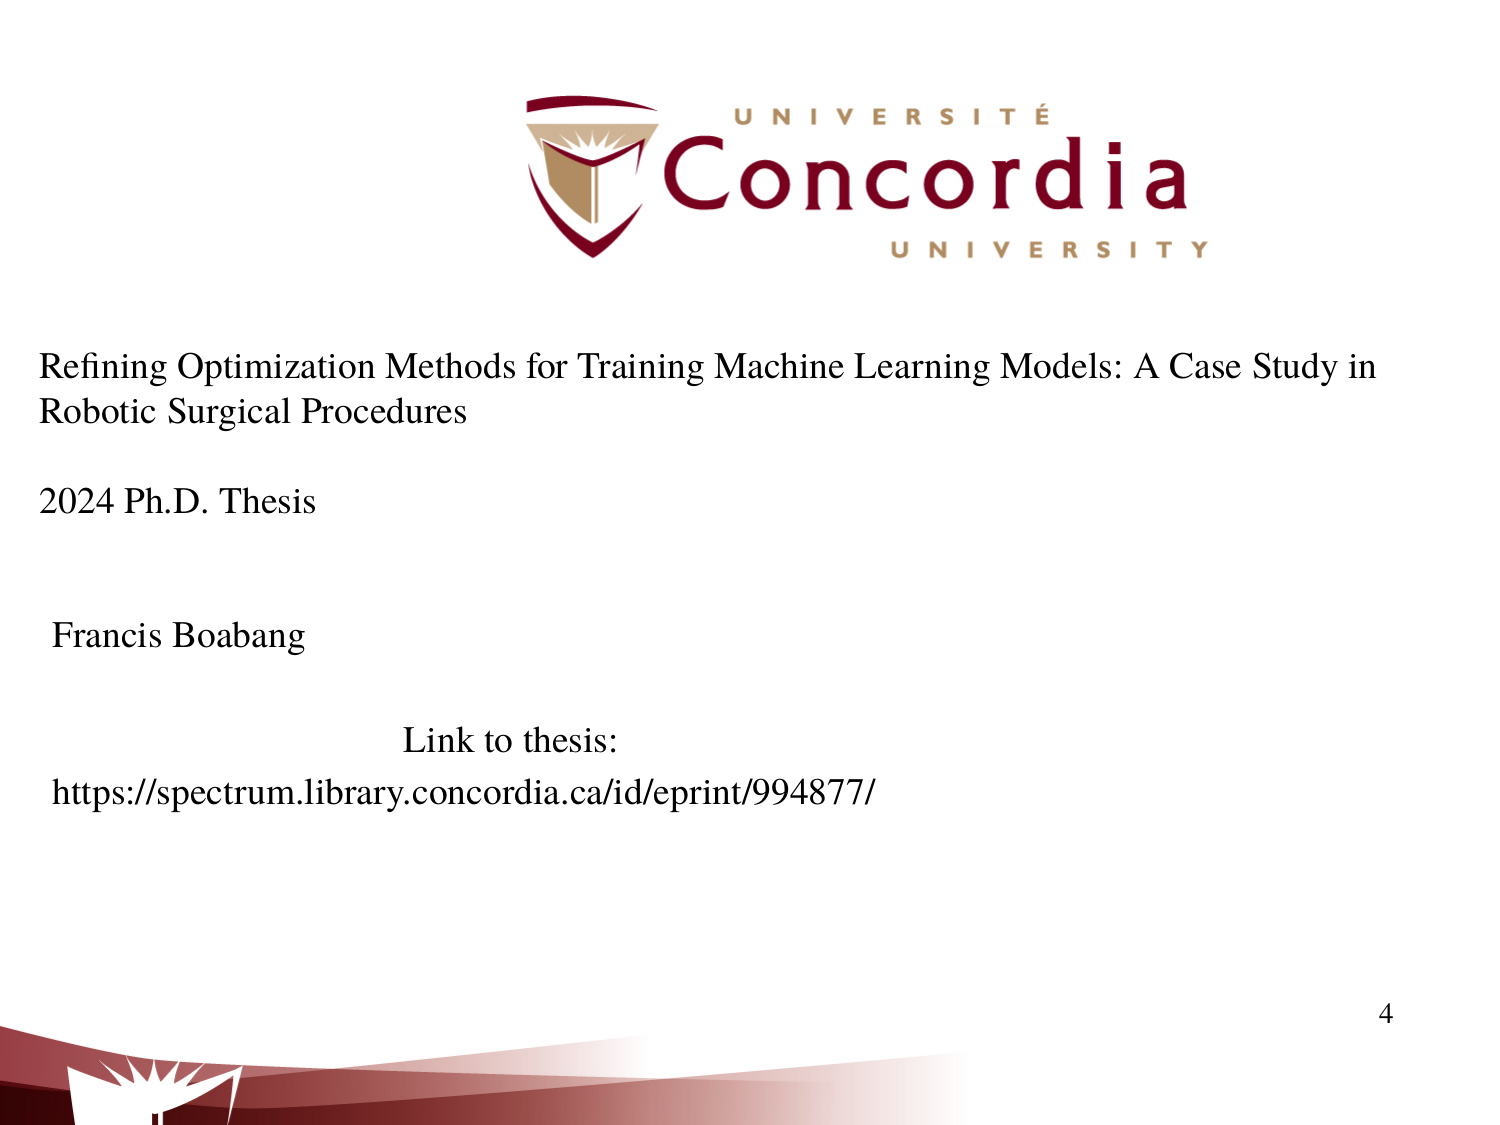

# Refining Optimization Methods for Training Machine Learning Models: A Case Study in  Robotic Surgical Procedures 2024 Ph.D. Thesis

Francis Boabang

                                     Link to thesis:
https://spectrum.library.concordia.ca/id/eprint/994877/

                                                    4